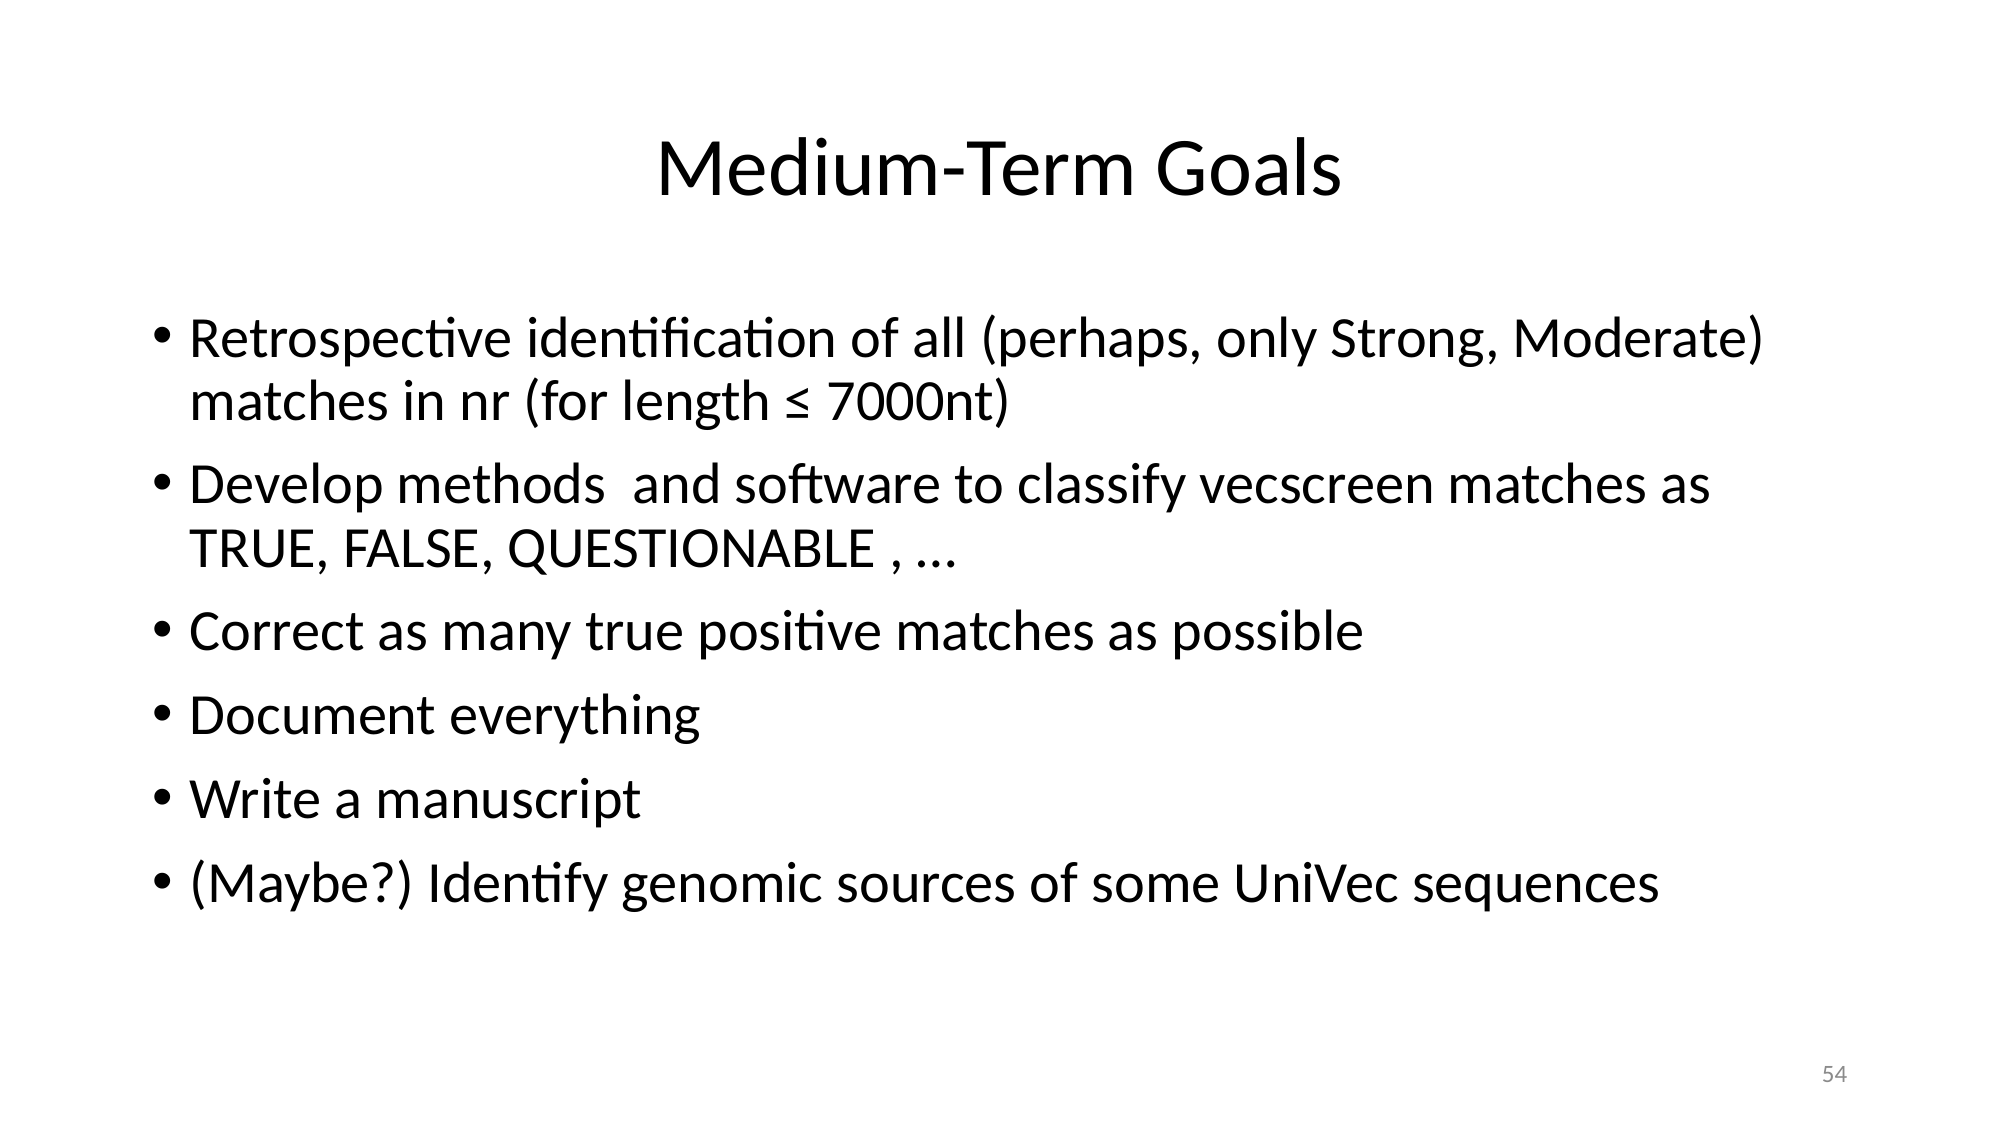

# Medium-Term Goals
Retrospective identification of all (perhaps, only Strong, Moderate) matches in nr (for length ≤ 7000nt)
Develop methods  and software to classify vecscreen matches as TRUE, FALSE, QUESTIONABLE , …
Correct as many true positive matches as possible
Document everything
Write a manuscript
(Maybe?) Identify genomic sources of some UniVec sequences
54